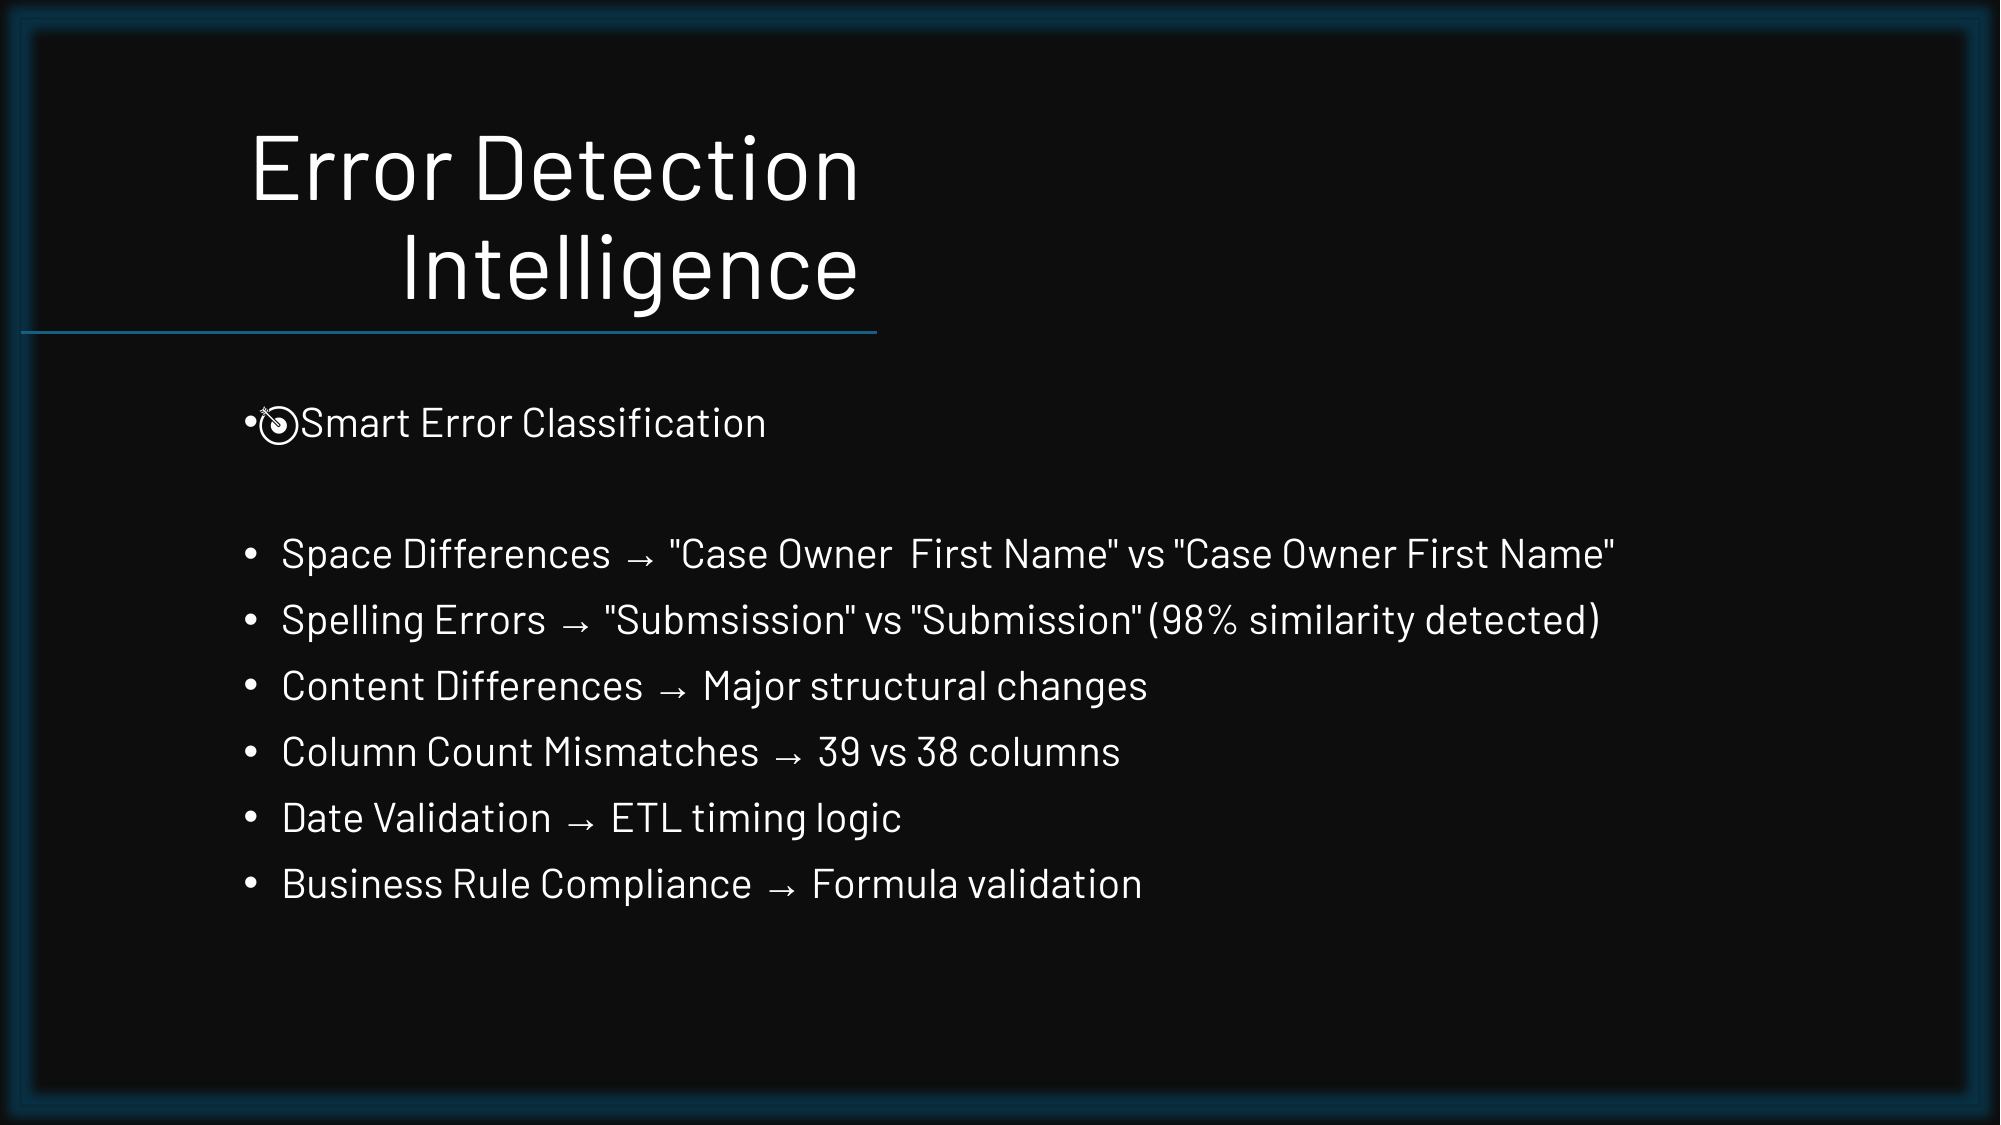

# Error Detection Intelligence
🎯Smart Error Classification

Space Differences → "Case Owner  First Name" vs "Case Owner First Name"
Spelling Errors → "Submsission" vs "Submission" (98% similarity detected)
Content Differences → Major structural changes
Column Count Mismatches → 39 vs 38 columns
Date Validation → ETL timing logic
Business Rule Compliance → Formula validation